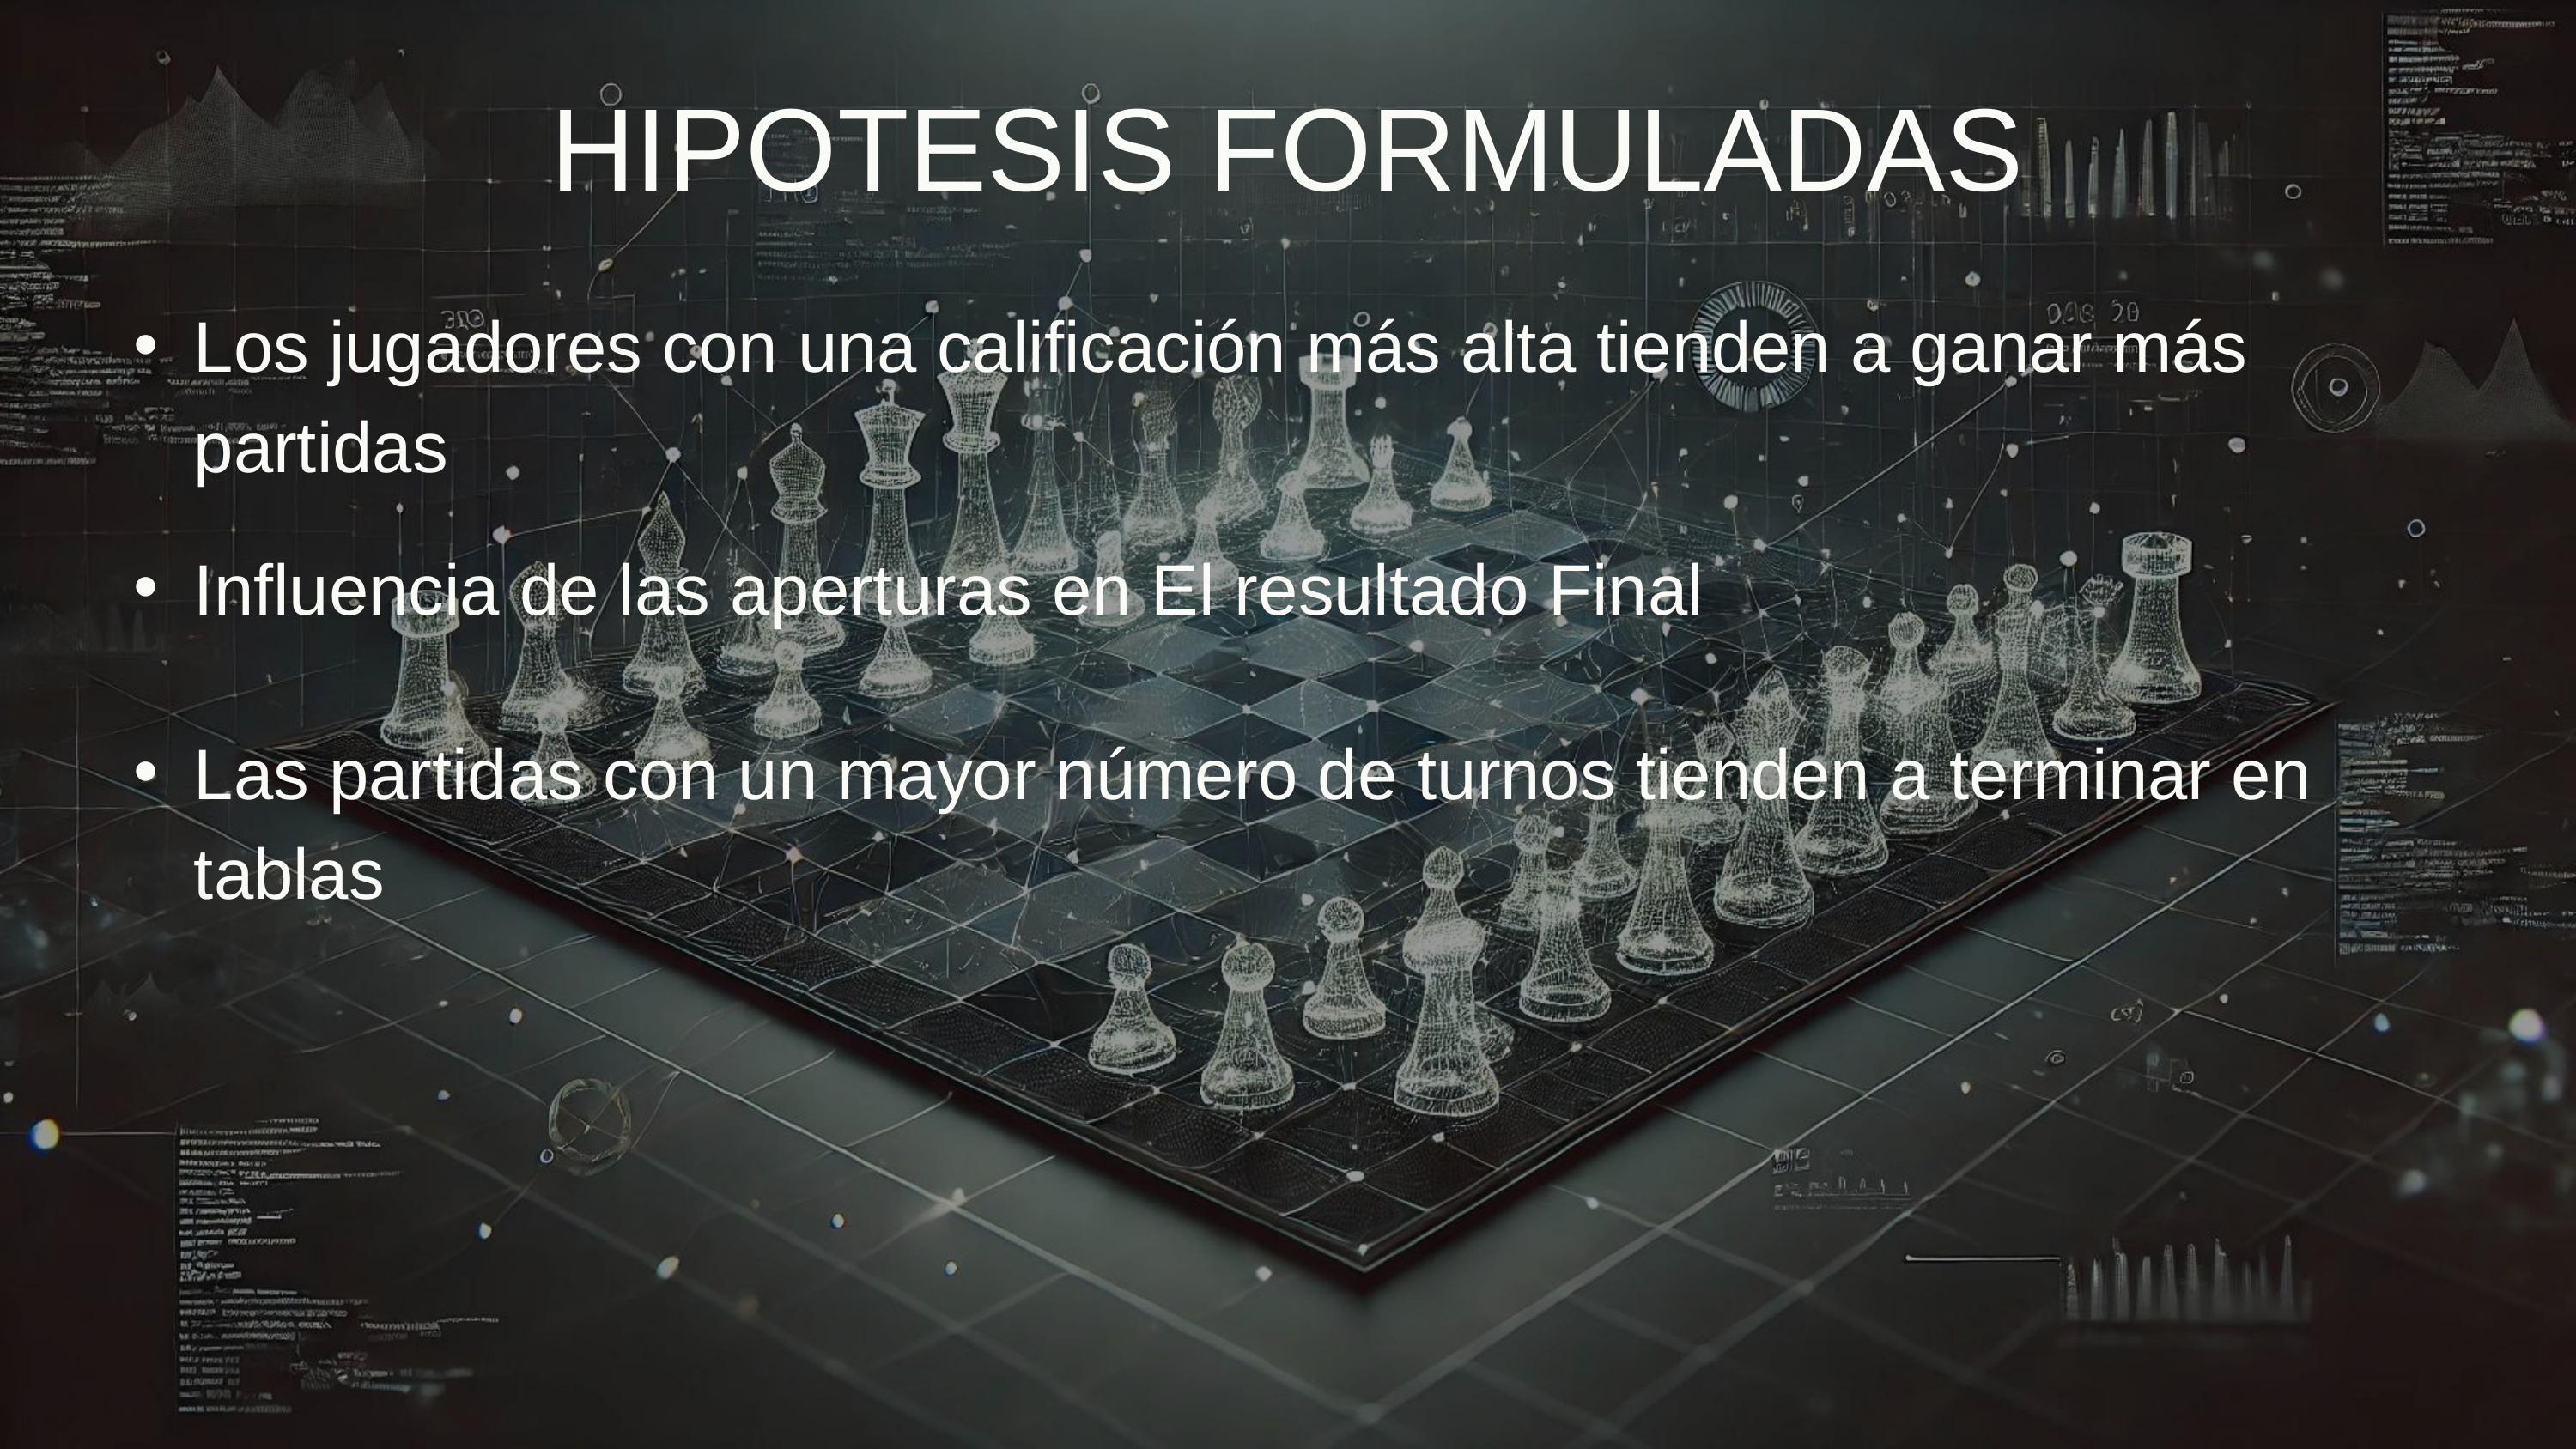

HIPOTESIS FORMULADAS
Los jugadores con una calificación más alta tienden a ganar más partidas
Influencia de las aperturas en El resultado Final
Las partidas con un mayor número de turnos tienden a terminar en tablas